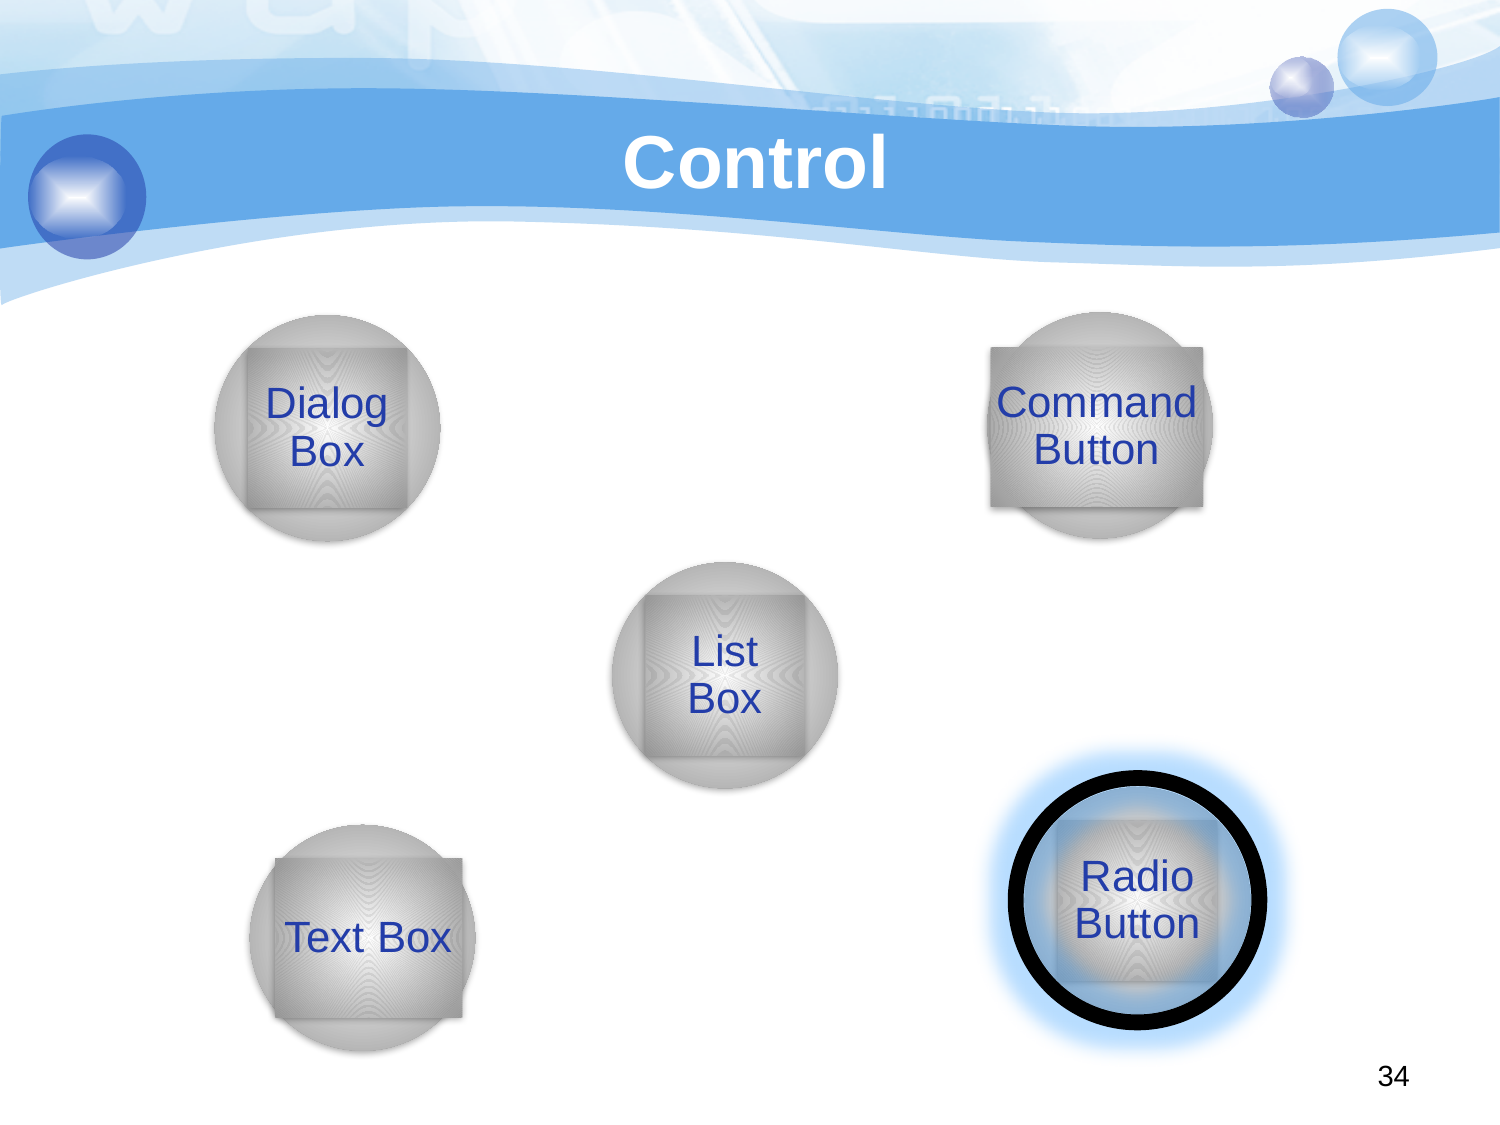

# Control

Command Button

Dialog Box

List Box

Radio Button

Text Box

34